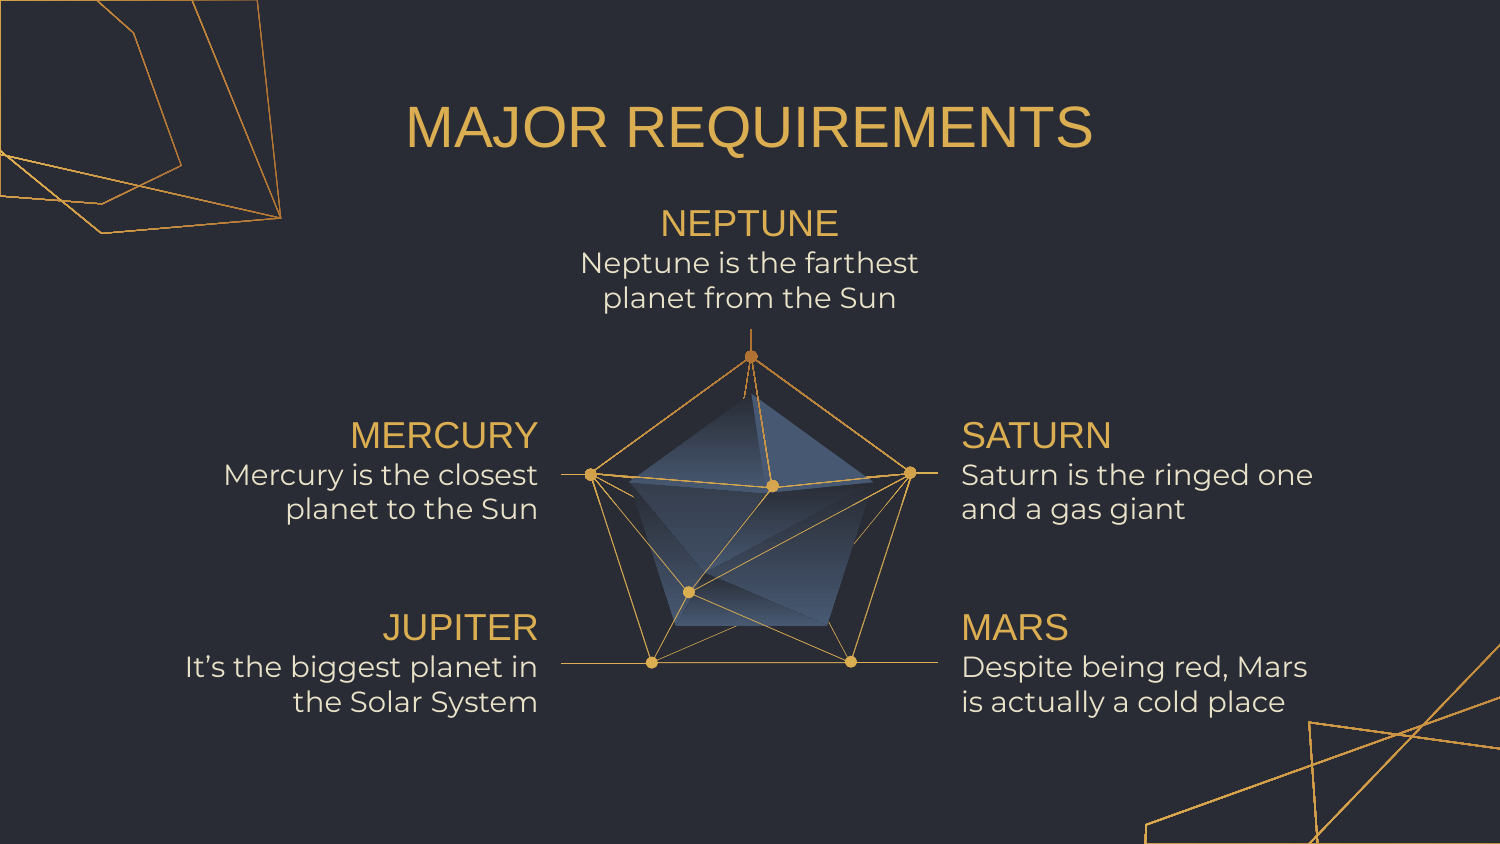

# MAJOR REQUIREMENTS
NEPTUNE
Neptune is the farthest planet from the Sun

MERCURY
SATURN
Mercury is the closest planet to the Sun
Saturn is the ringed one and a gas giant
JUPITER
MARS
It’s the biggest planet in the Solar System
Despite being red, Mars is actually a cold place